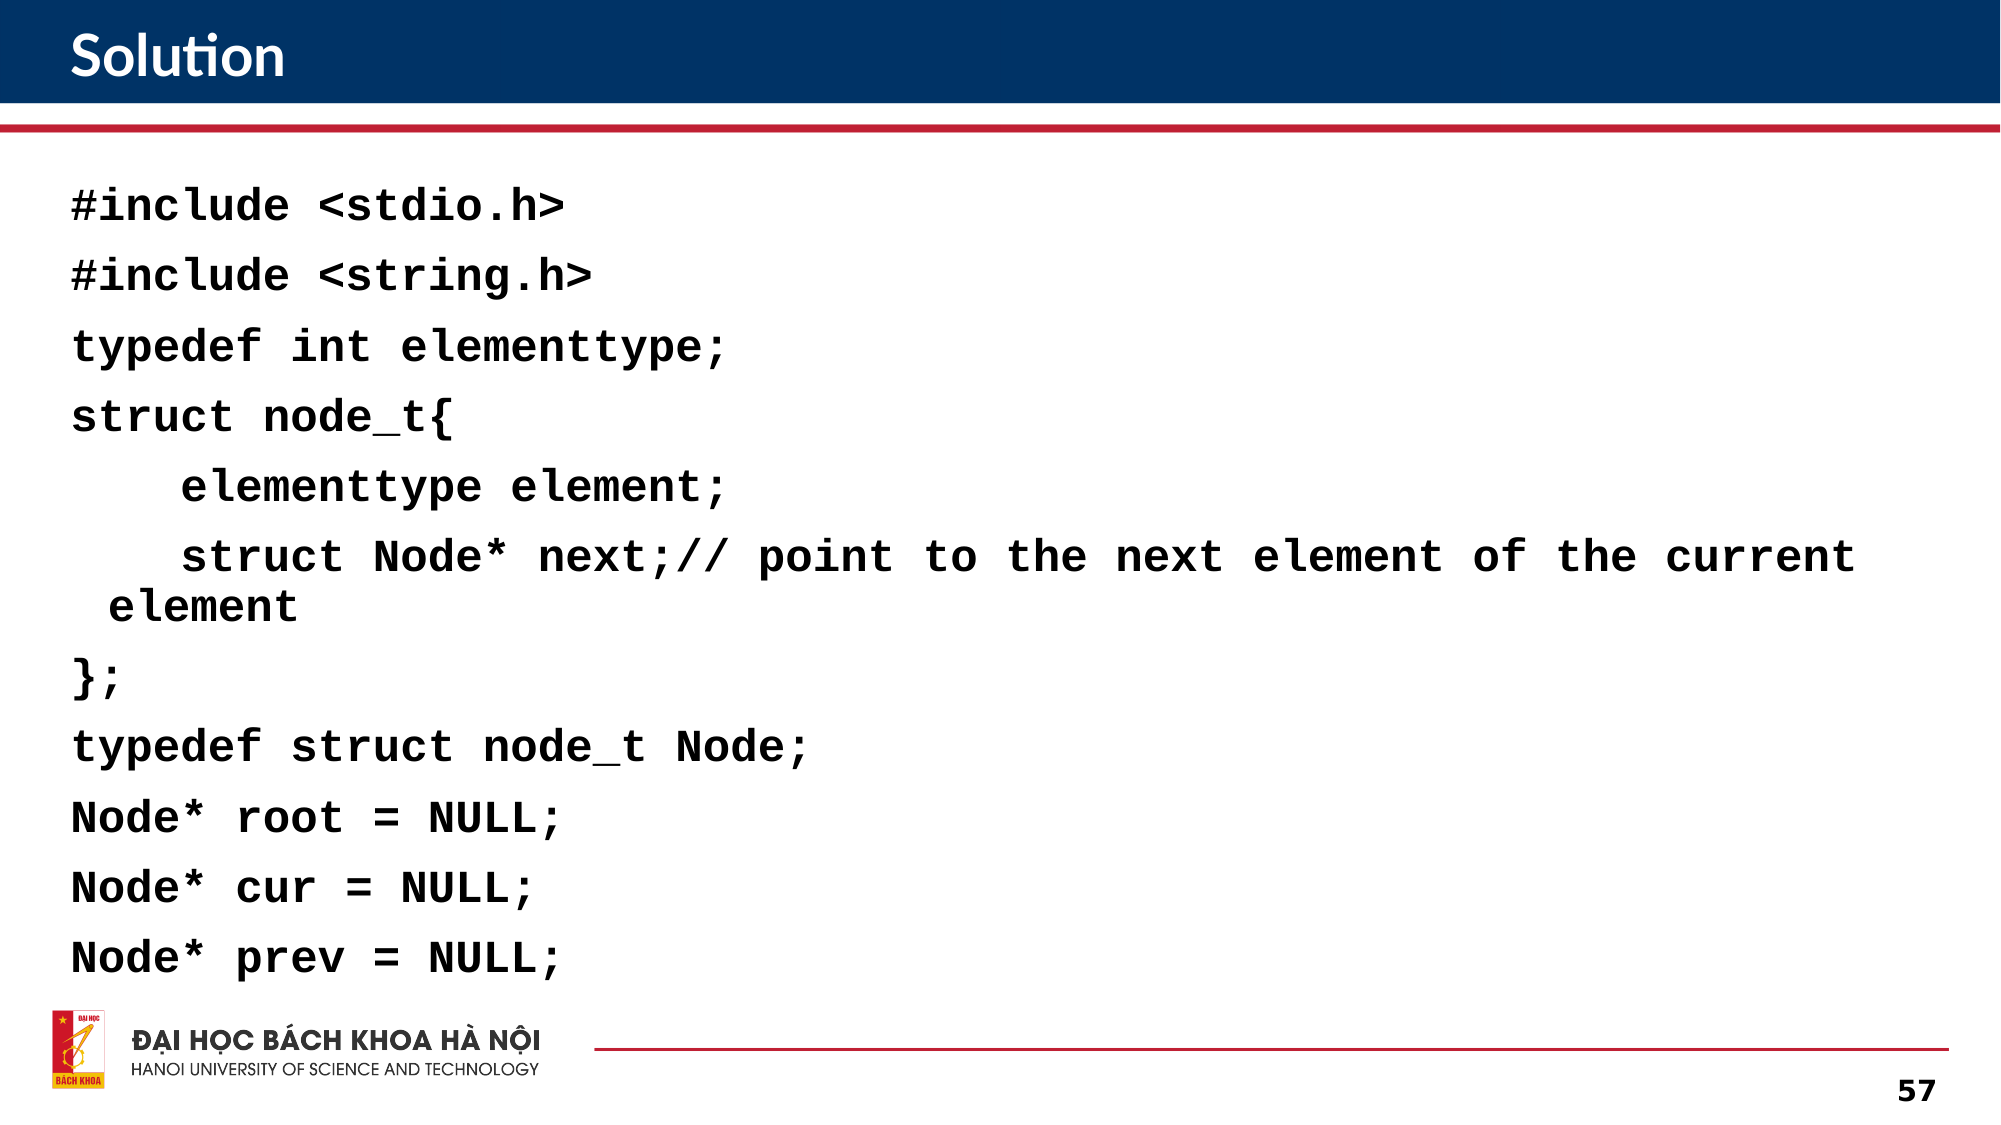

# Solution
#include <stdio.h>
#include <string.h>
typedef int elementtype;
struct node_t{
    elementtype element;
    struct Node* next;// point to the next element of the current element
};
typedef struct node_t Node;
Node* root = NULL;
Node* cur = NULL;
Node* prev = NULL;
57